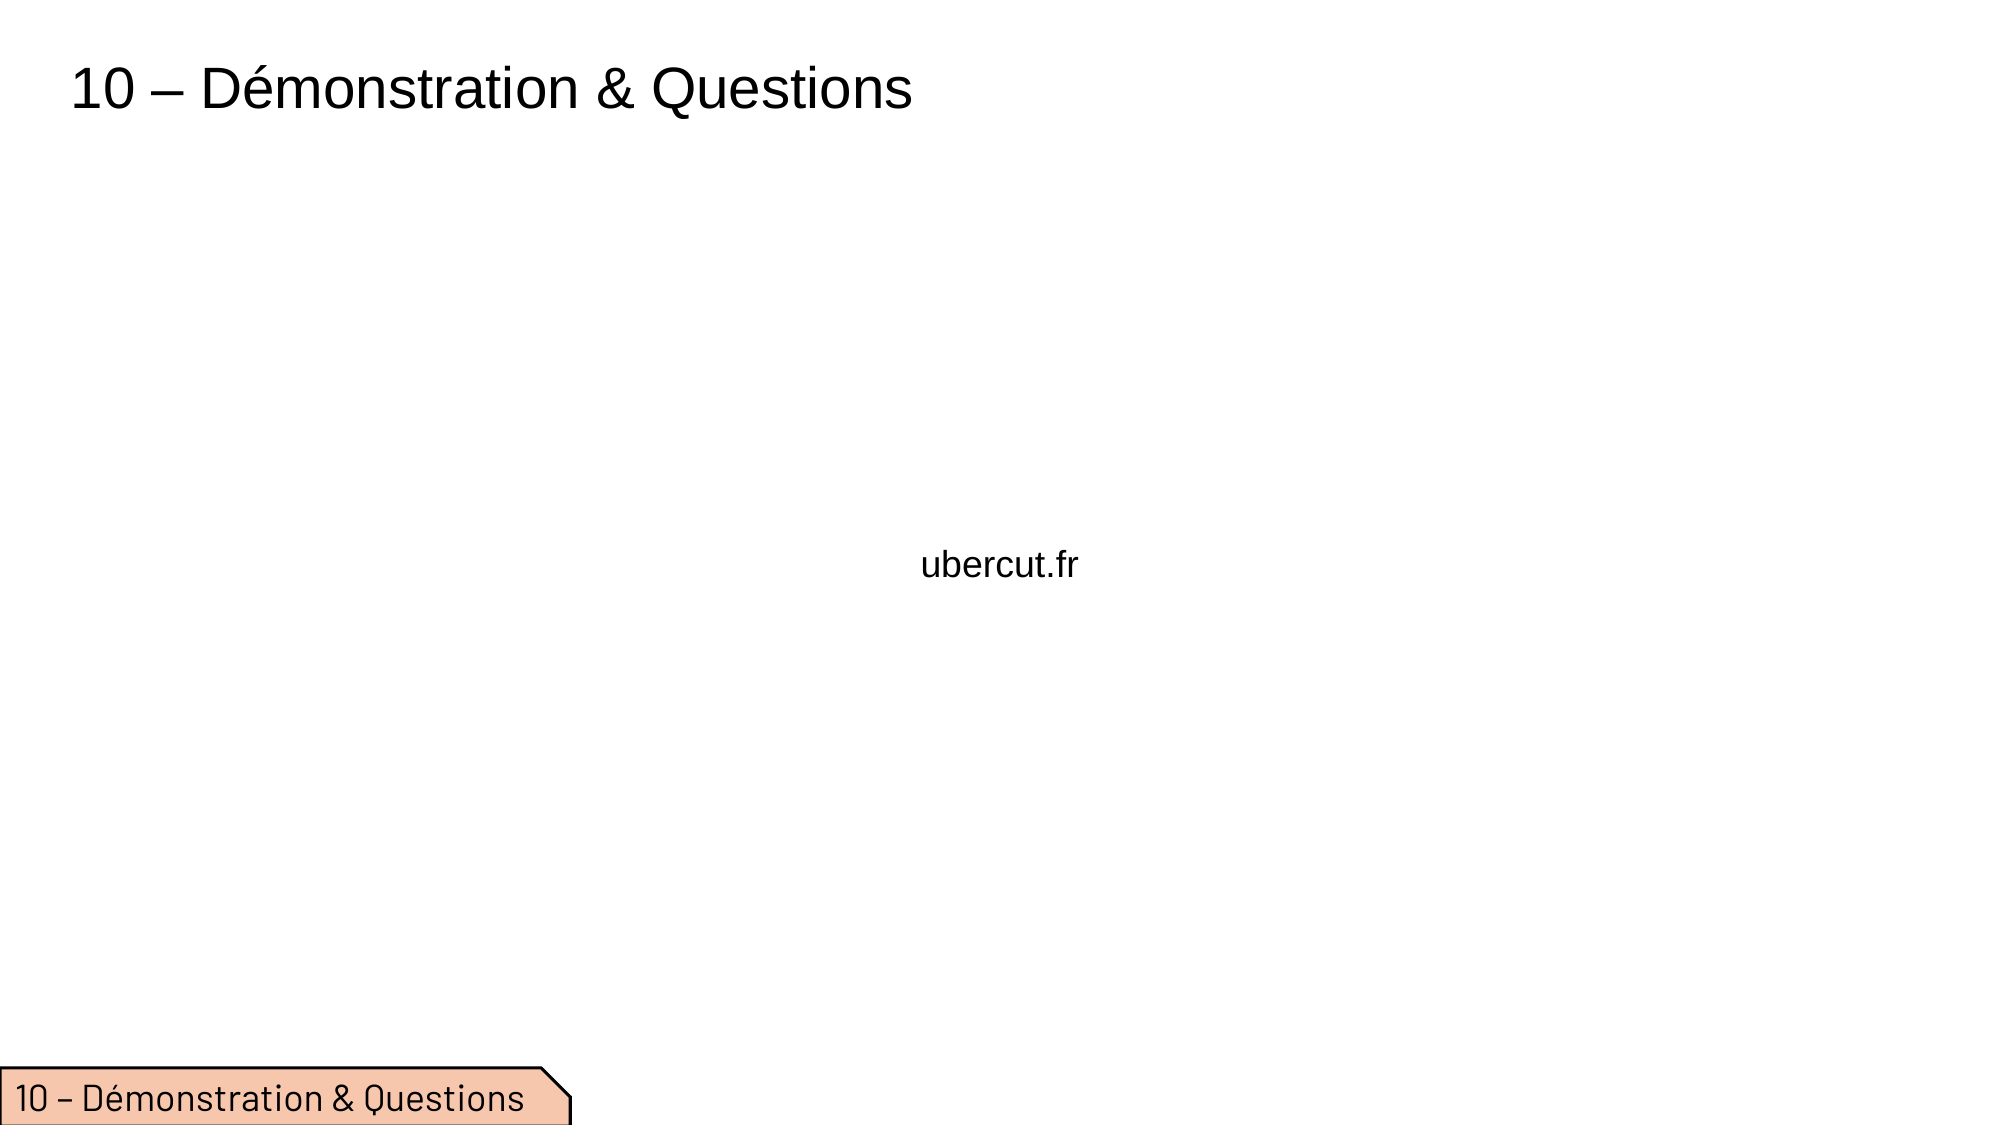

10 – Démonstration & Questions
ubercut.fr
10 – Démonstration & Questions